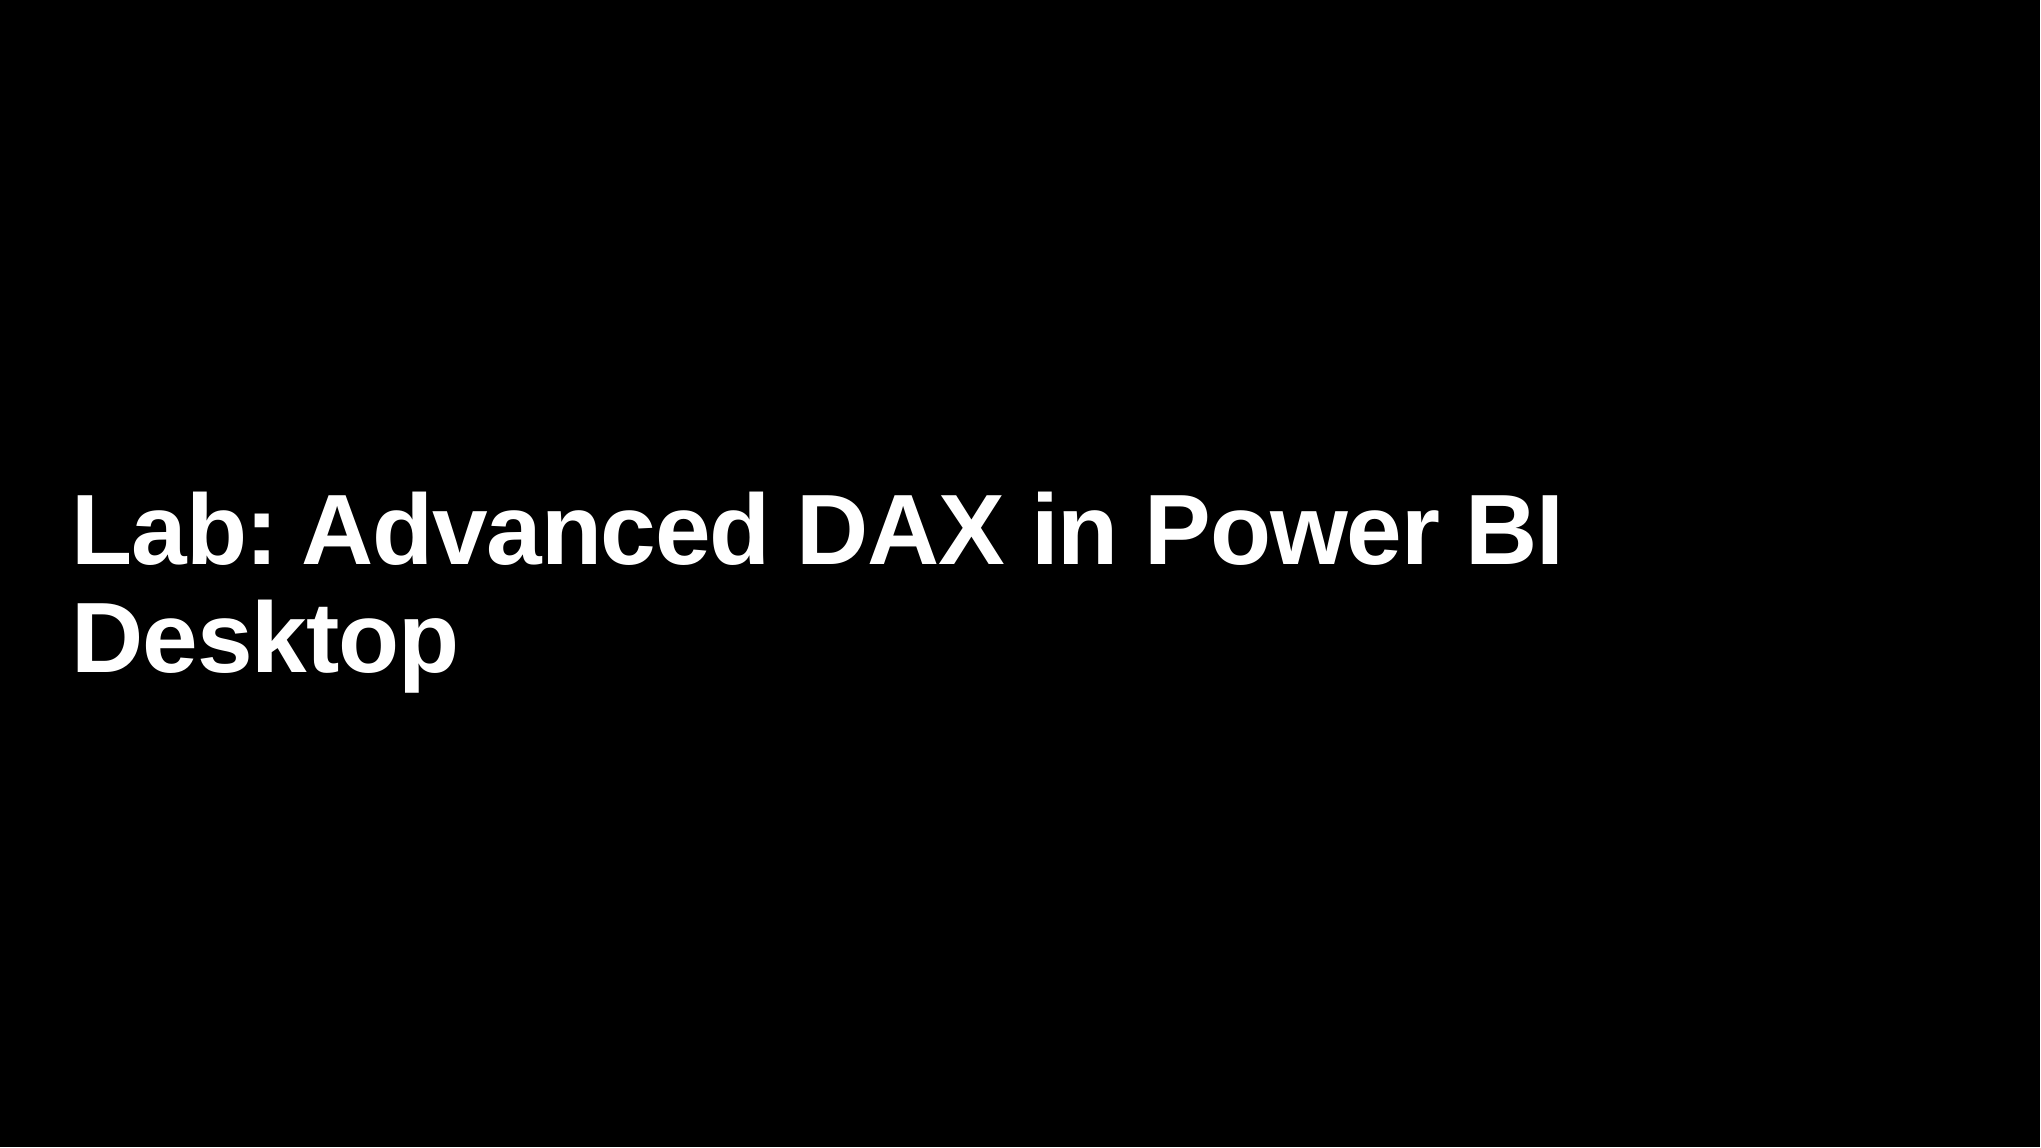

# Lab: Advanced DAX in Power BI Desktop